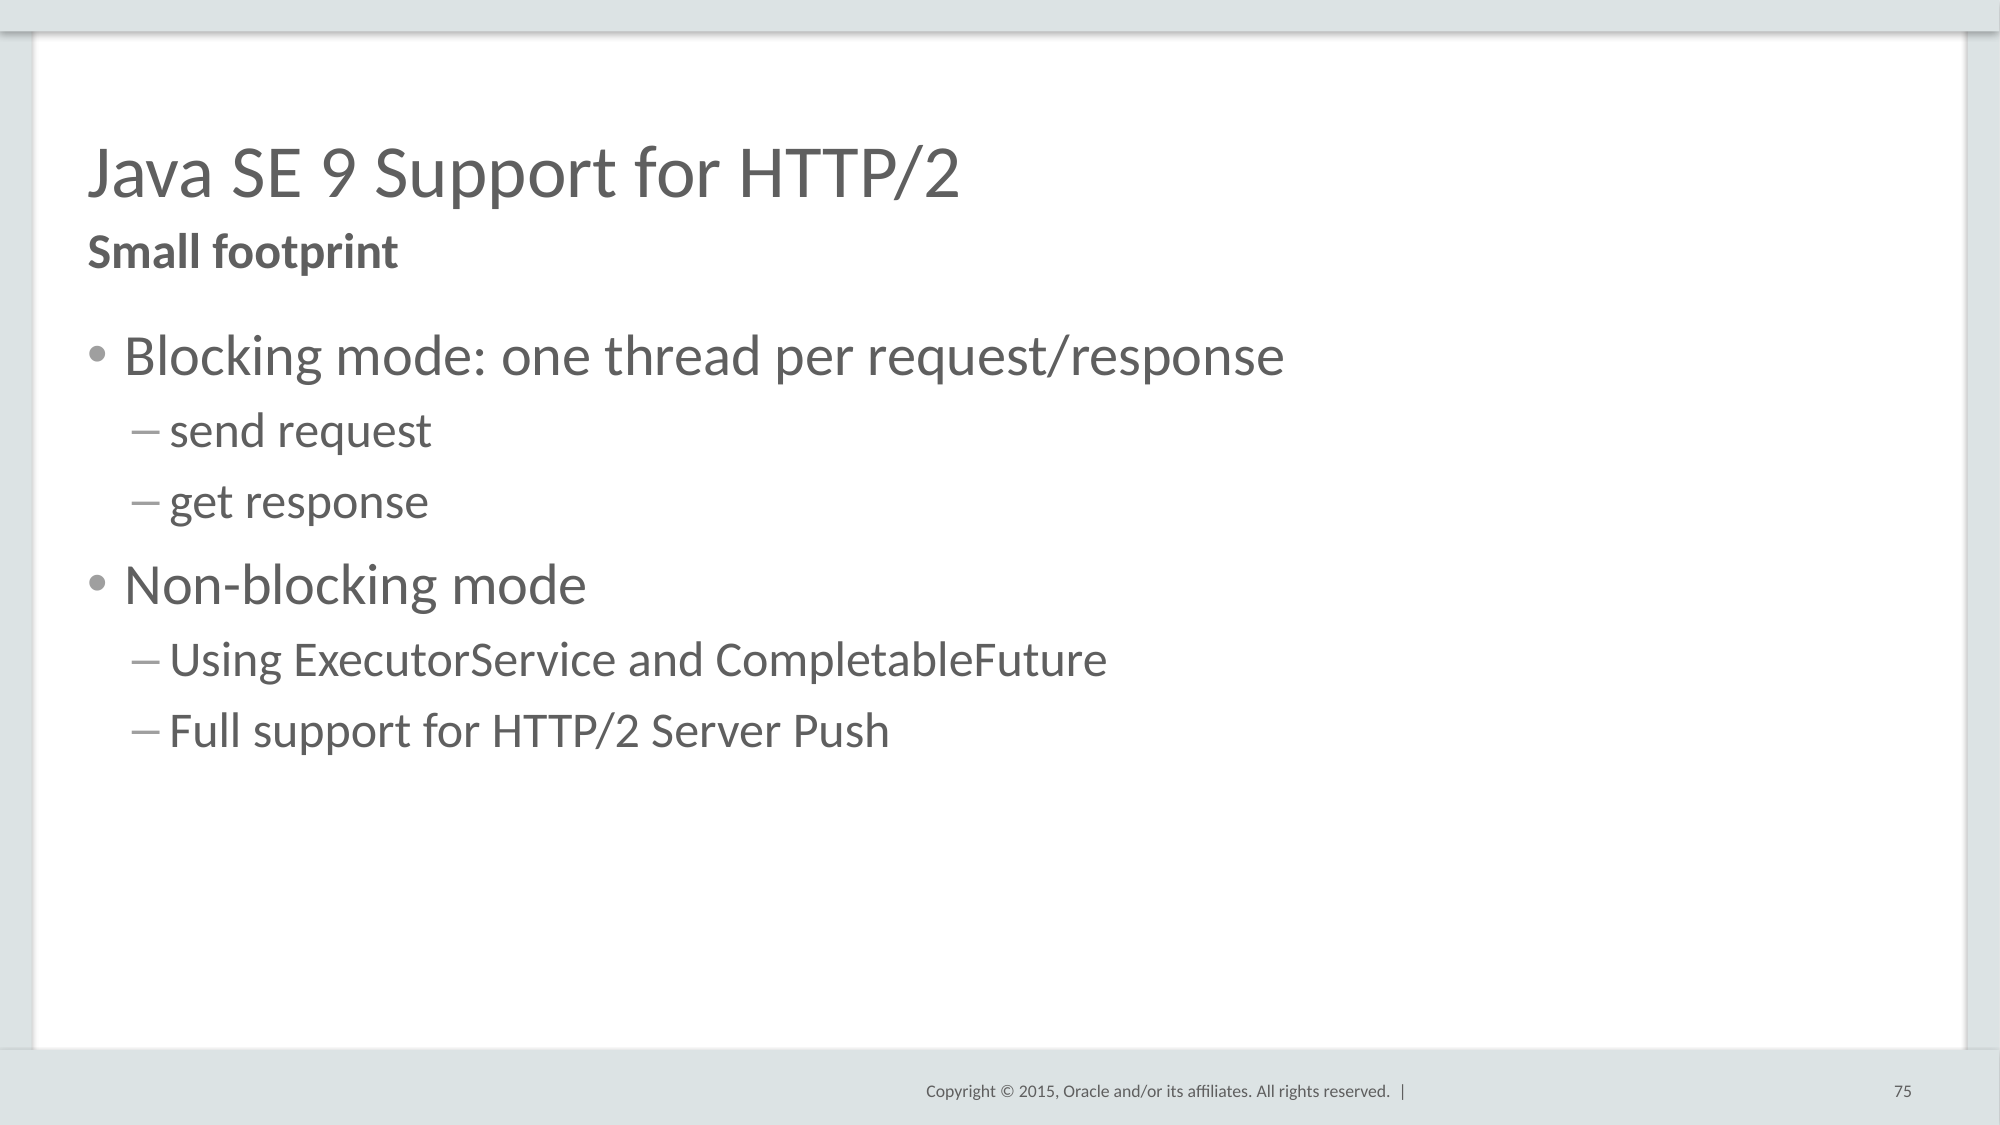

# Java SE 9 Support for HTTP/2
Small footprint
Blocking mode: one thread per request/response
send request
get response
Non-blocking mode
Using ExecutorService and CompletableFuture
Full support for HTTP/2 Server Push

75